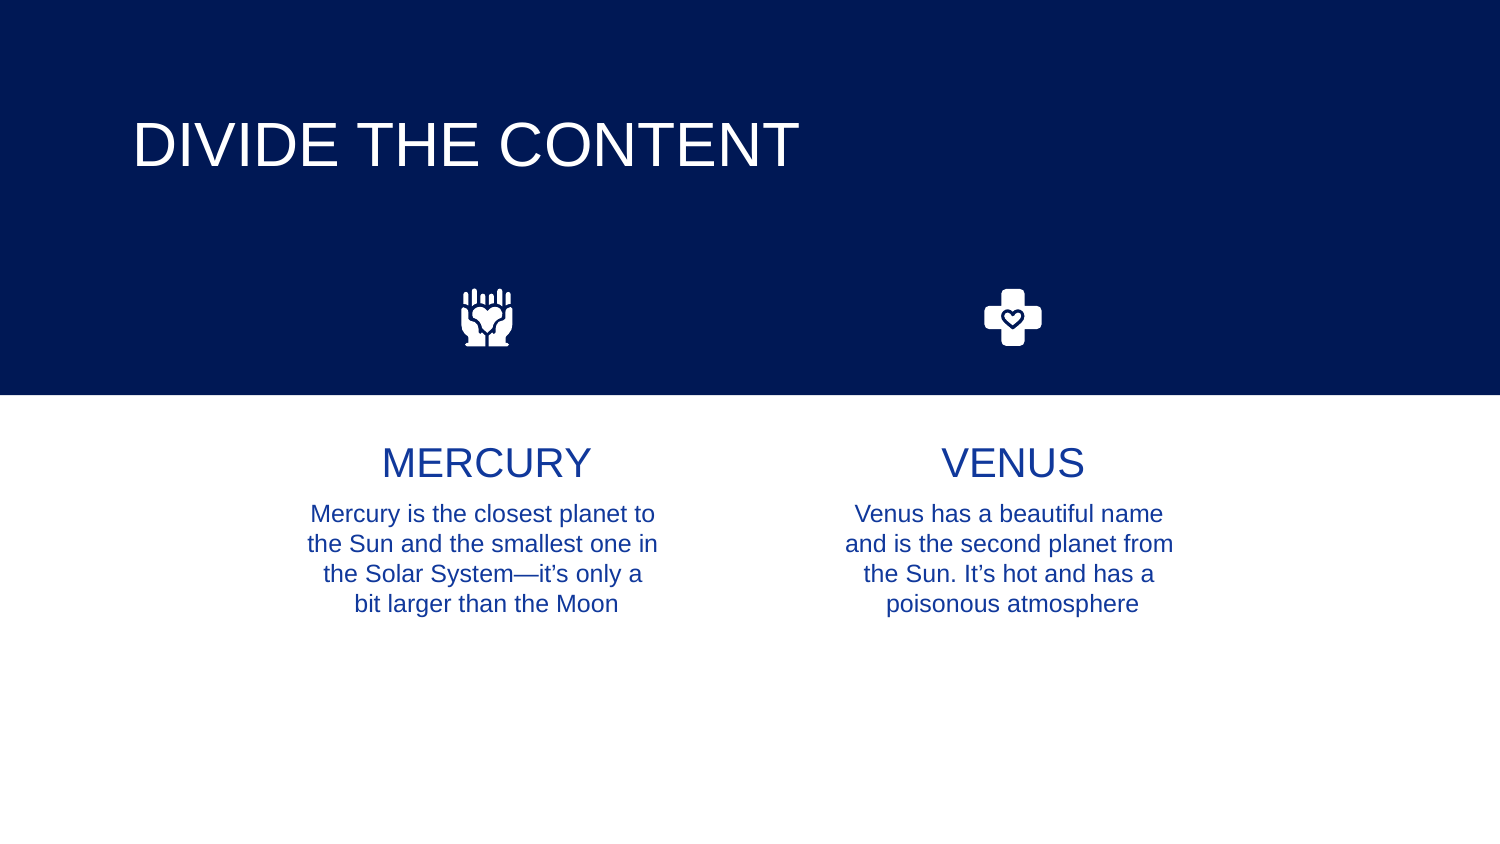

# DIVIDE THE CONTENT

MERCURY
VENUS
Mercury is the closest planet to
the Sun and the smallest one in
the Solar System—it’s only a
bit larger than the Moon
Venus has a beautiful name
and is the second planet from
the Sun. It’s hot and has a
poisonous atmosphere